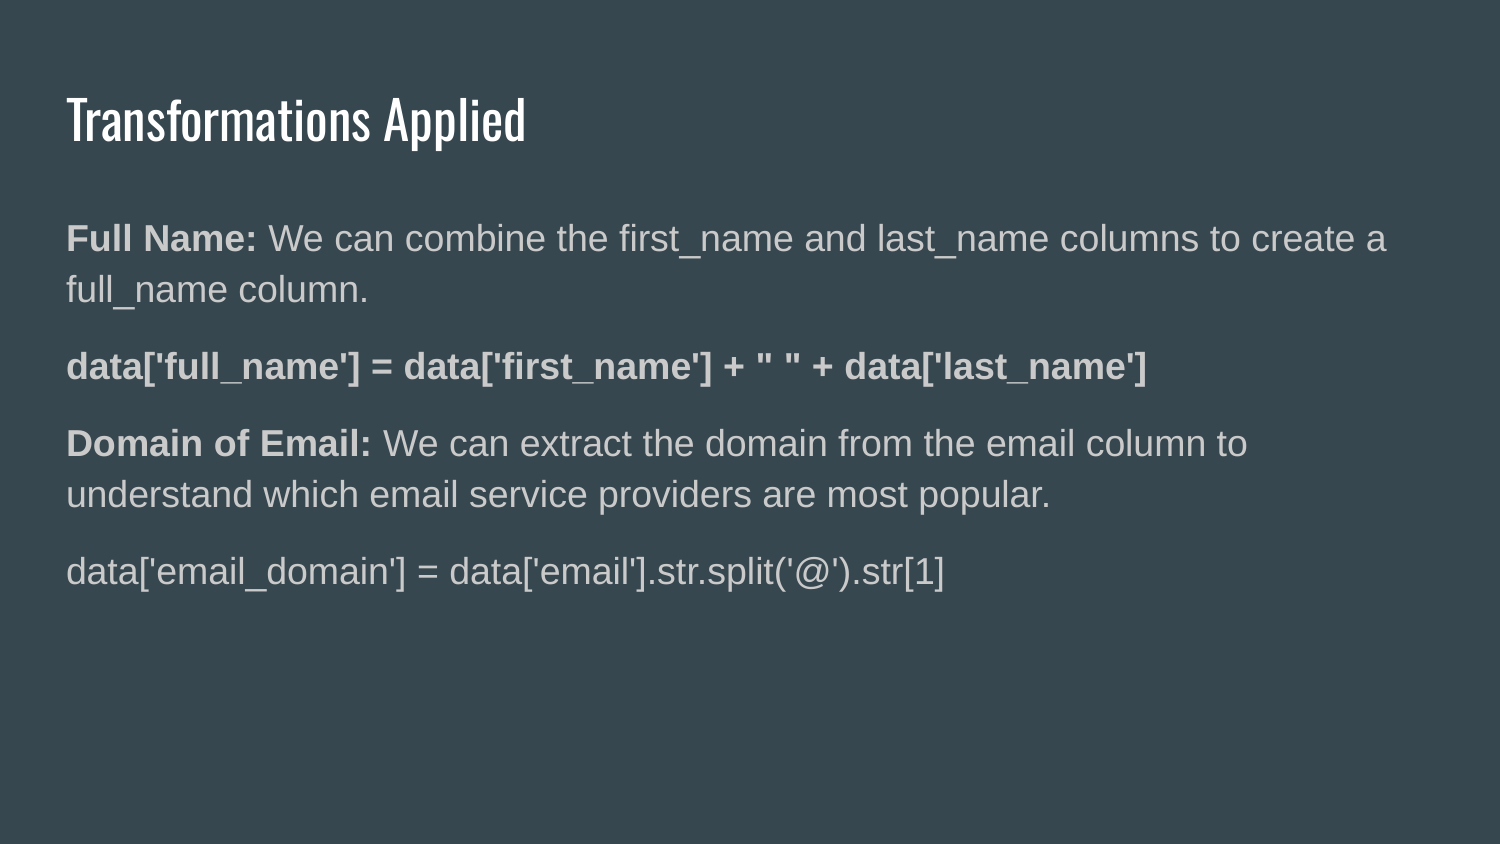

# Transformations Applied
Full Name: We can combine the first_name and last_name columns to create a full_name column.
data['full_name'] = data['first_name'] + " " + data['last_name']
Domain of Email: We can extract the domain from the email column to understand which email service providers are most popular.
data['email_domain'] = data['email'].str.split('@').str[1]